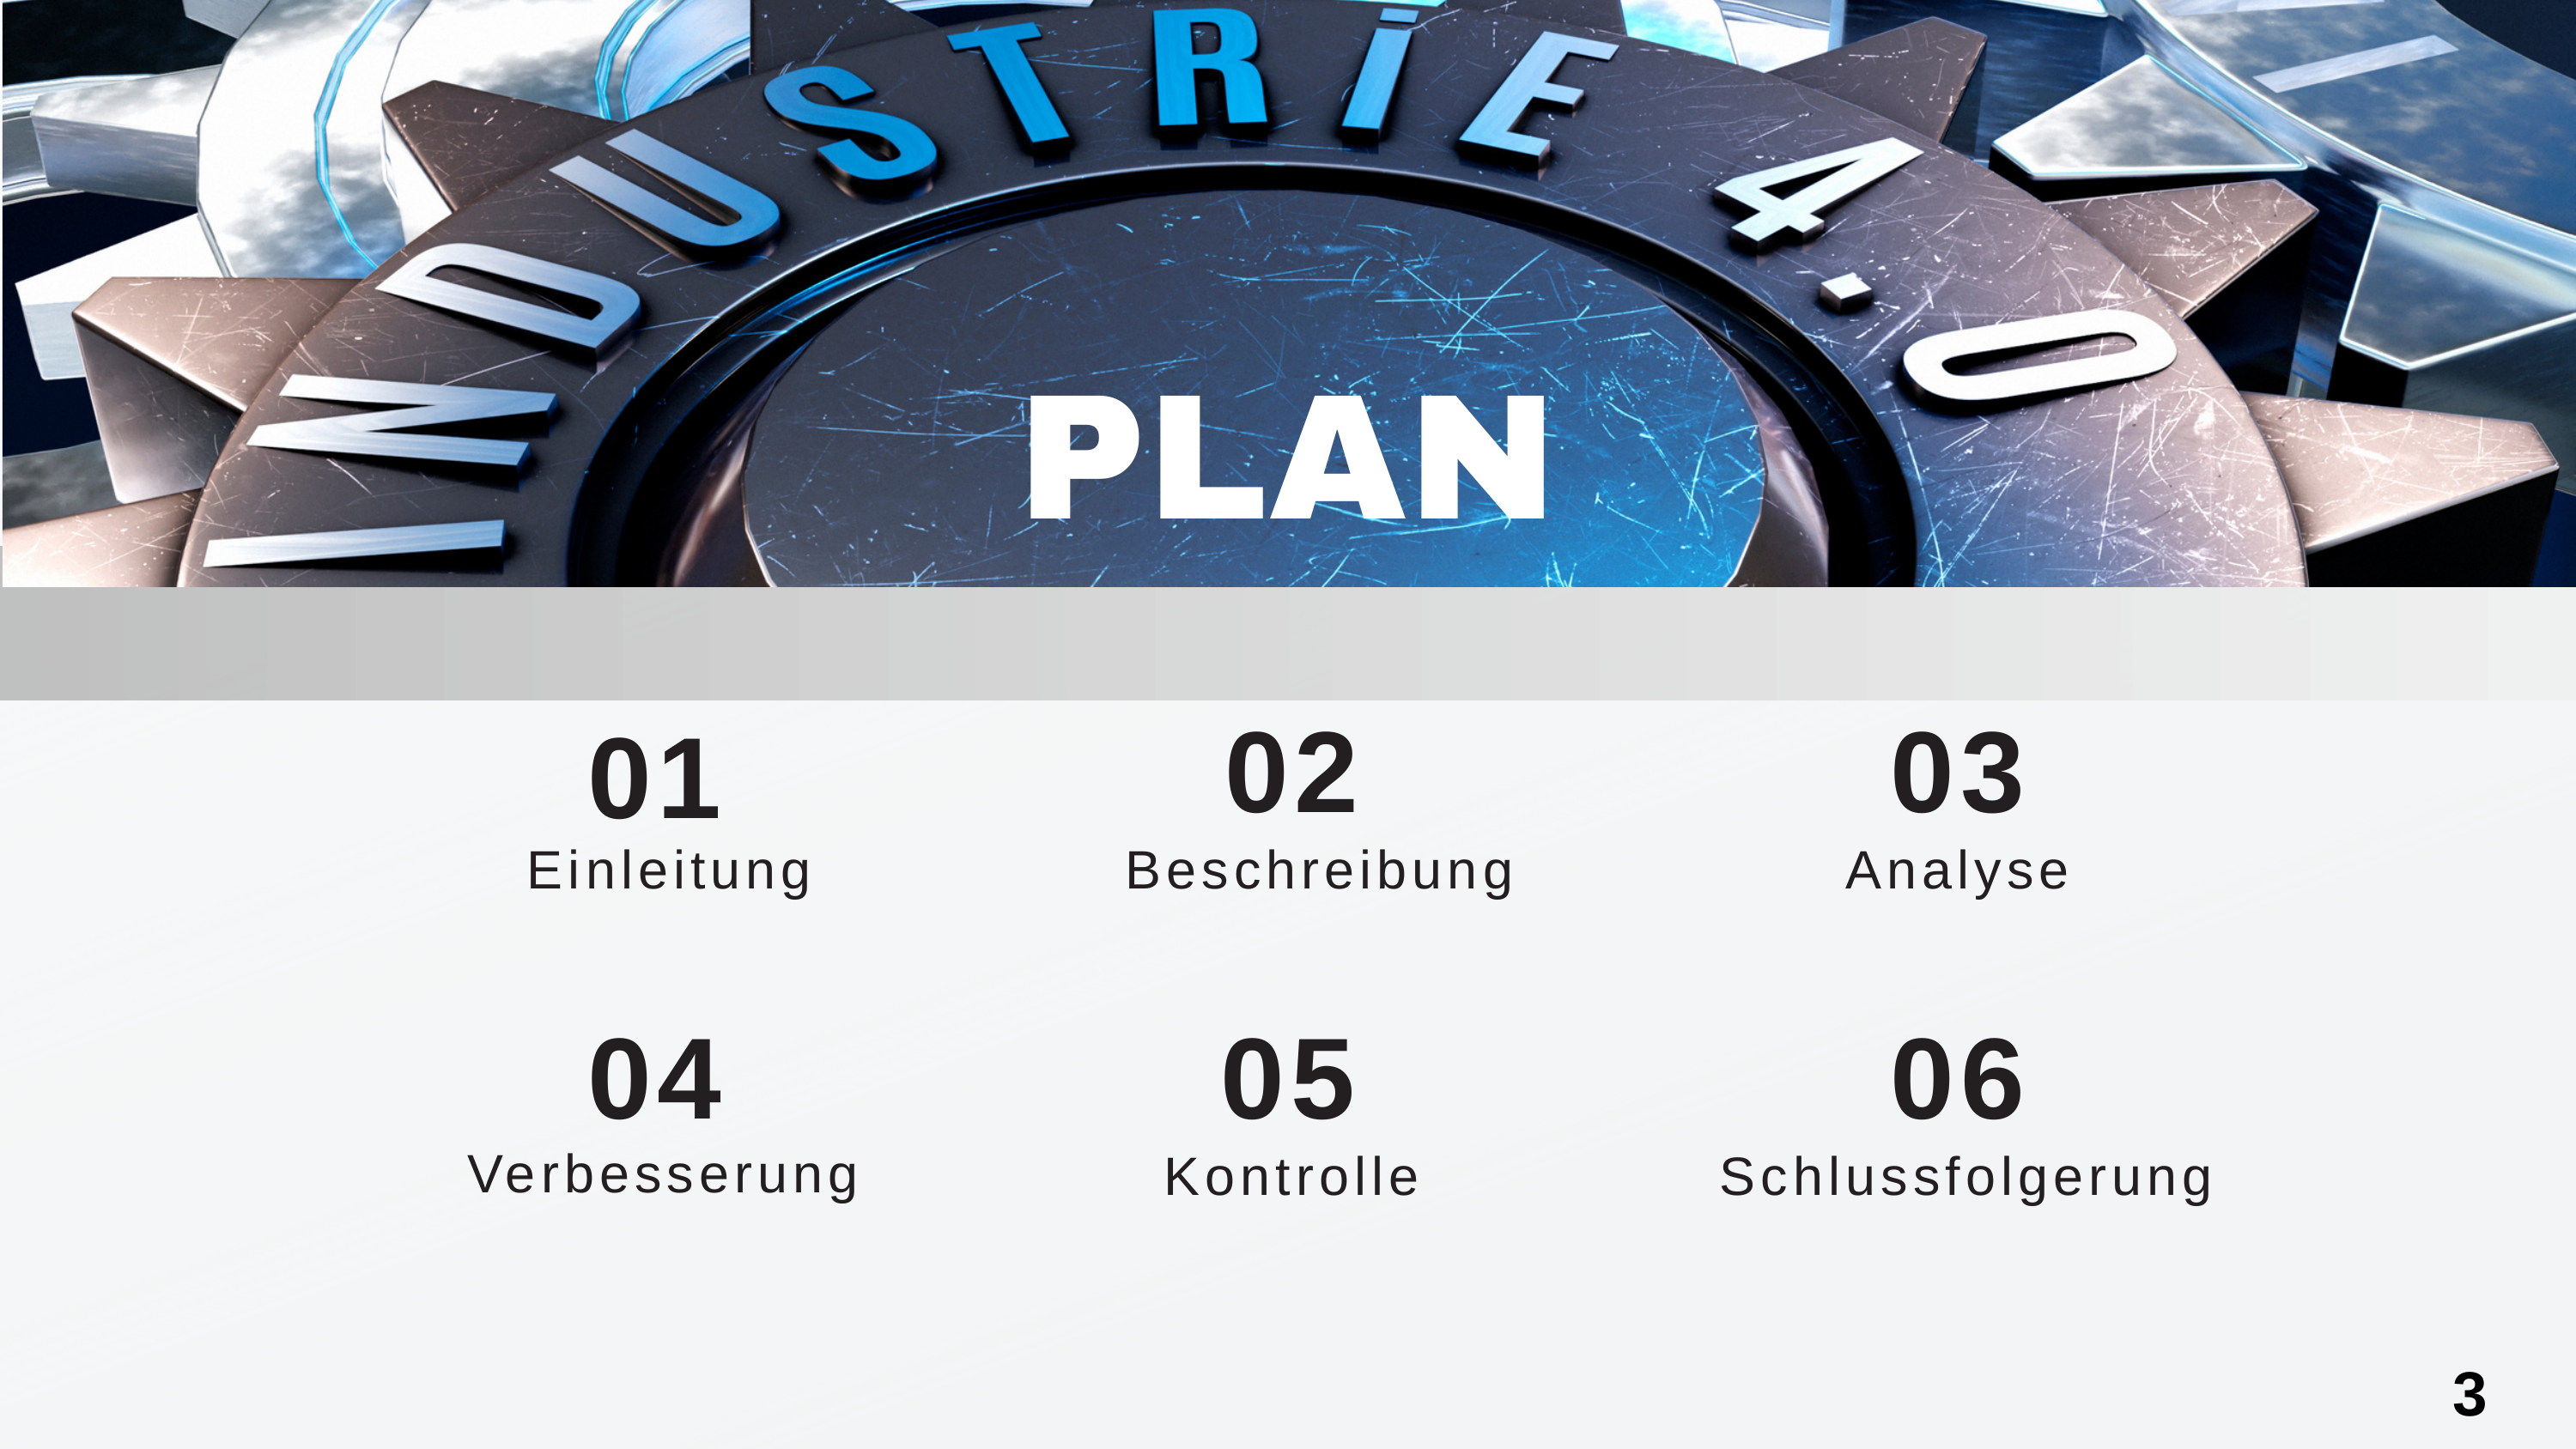

PLAN
02
03
01
Einleitung
Beschreibung
Analyse
04
05
06
Verbesserung
Kontrolle
Schlussfolgerung
3